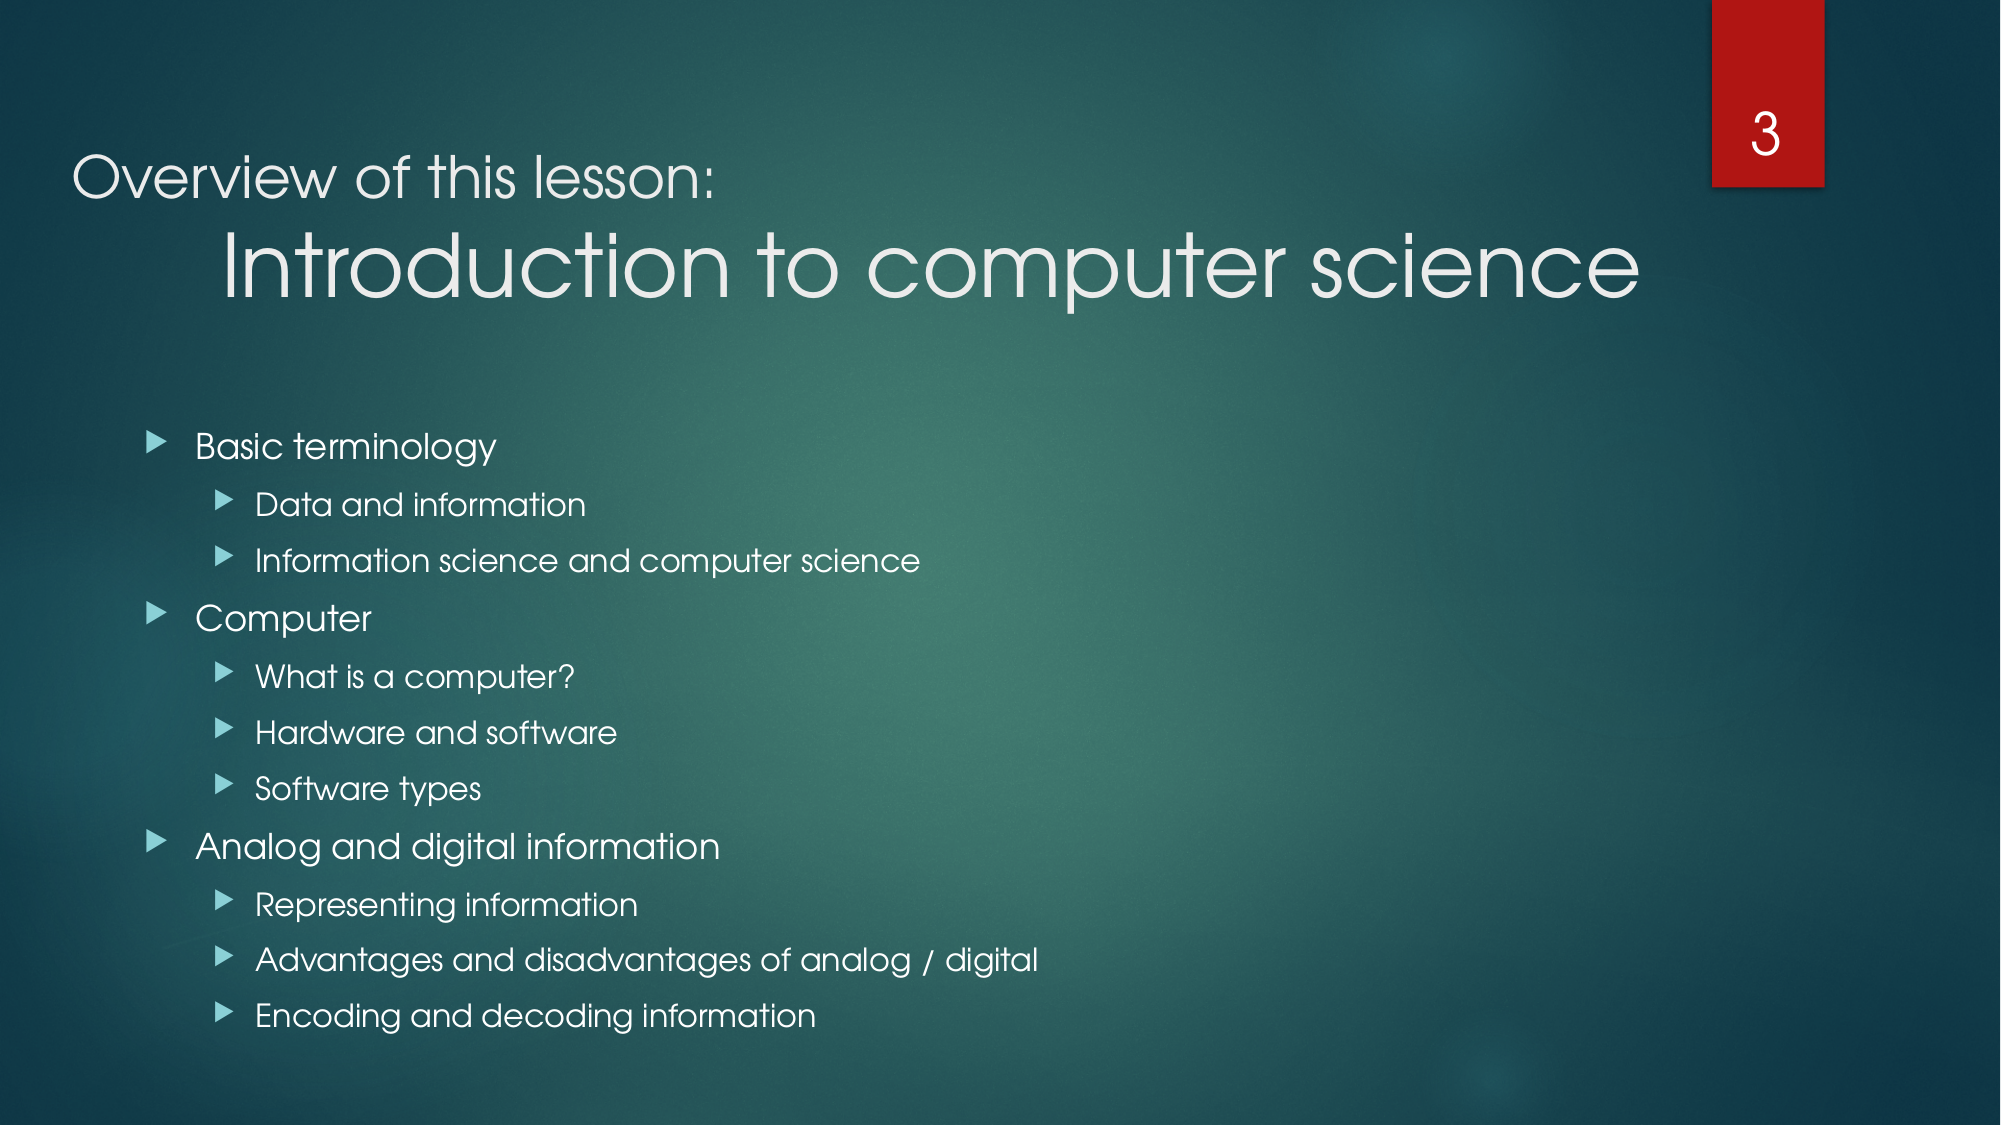

3
# Overview of this lesson: Introduction to computer science
Basic terminology
Data and information
Information science and computer science
Computer
What is a computer?
Hardware and software
Software types
Analog and digital information
Representing information
Advantages and disadvantages of analog / digital
Encoding and decoding information